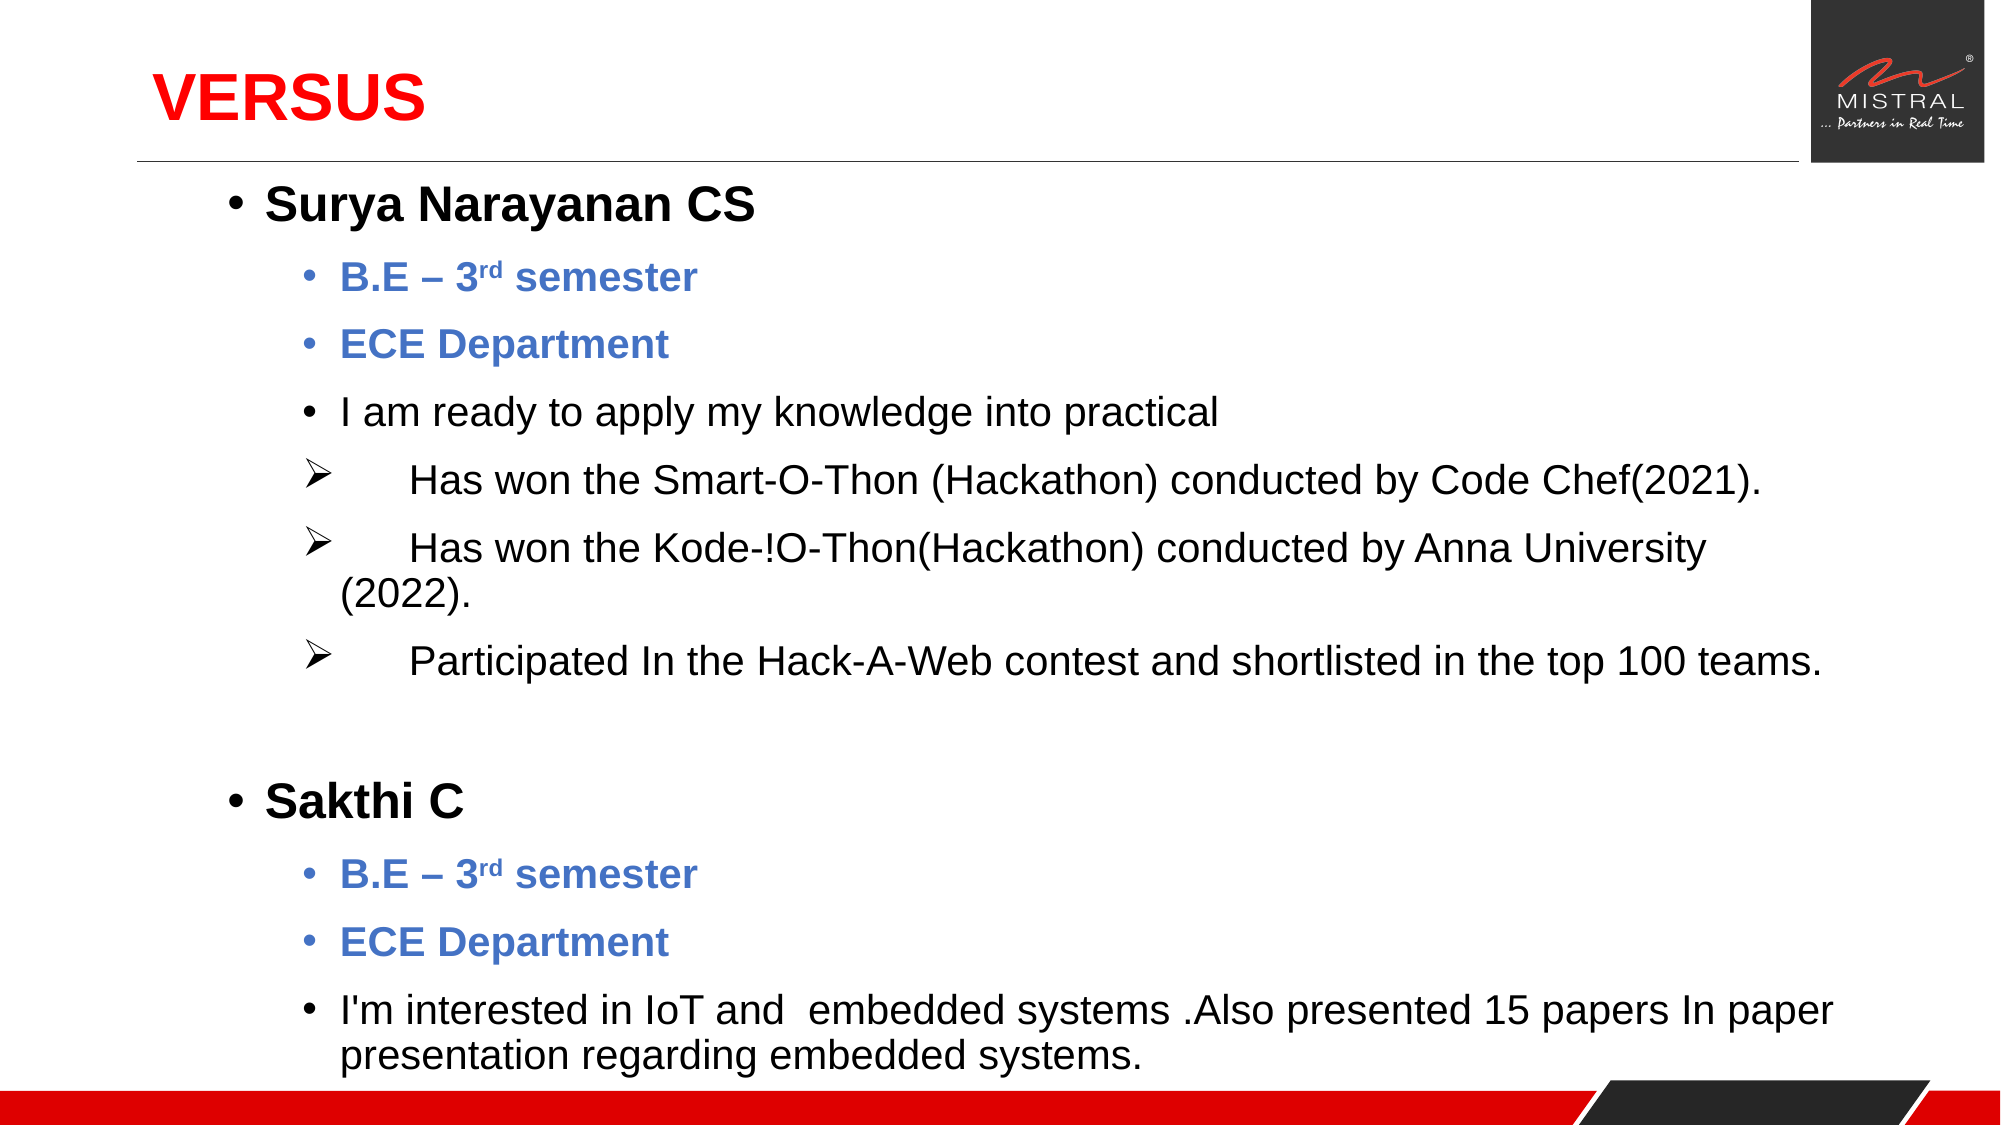

# VERSUS
Surya Narayanan CS
B.E – 3rd semester
ECE Department
I am ready to apply my knowledge into practical
      Has won the Smart-O-Thon (Hackathon) conducted by Code Chef(2021).
      Has won the Kode-!O-Thon(Hackathon) conducted by Anna University (2022).
      Participated In the Hack-A-Web contest and shortlisted in the top 100 teams.

Sakthi C
B.E – 3rd semester
ECE Department
I'm interested in IoT and  embedded systems .Also presented 15 papers In paper presentation regarding embedded systems.